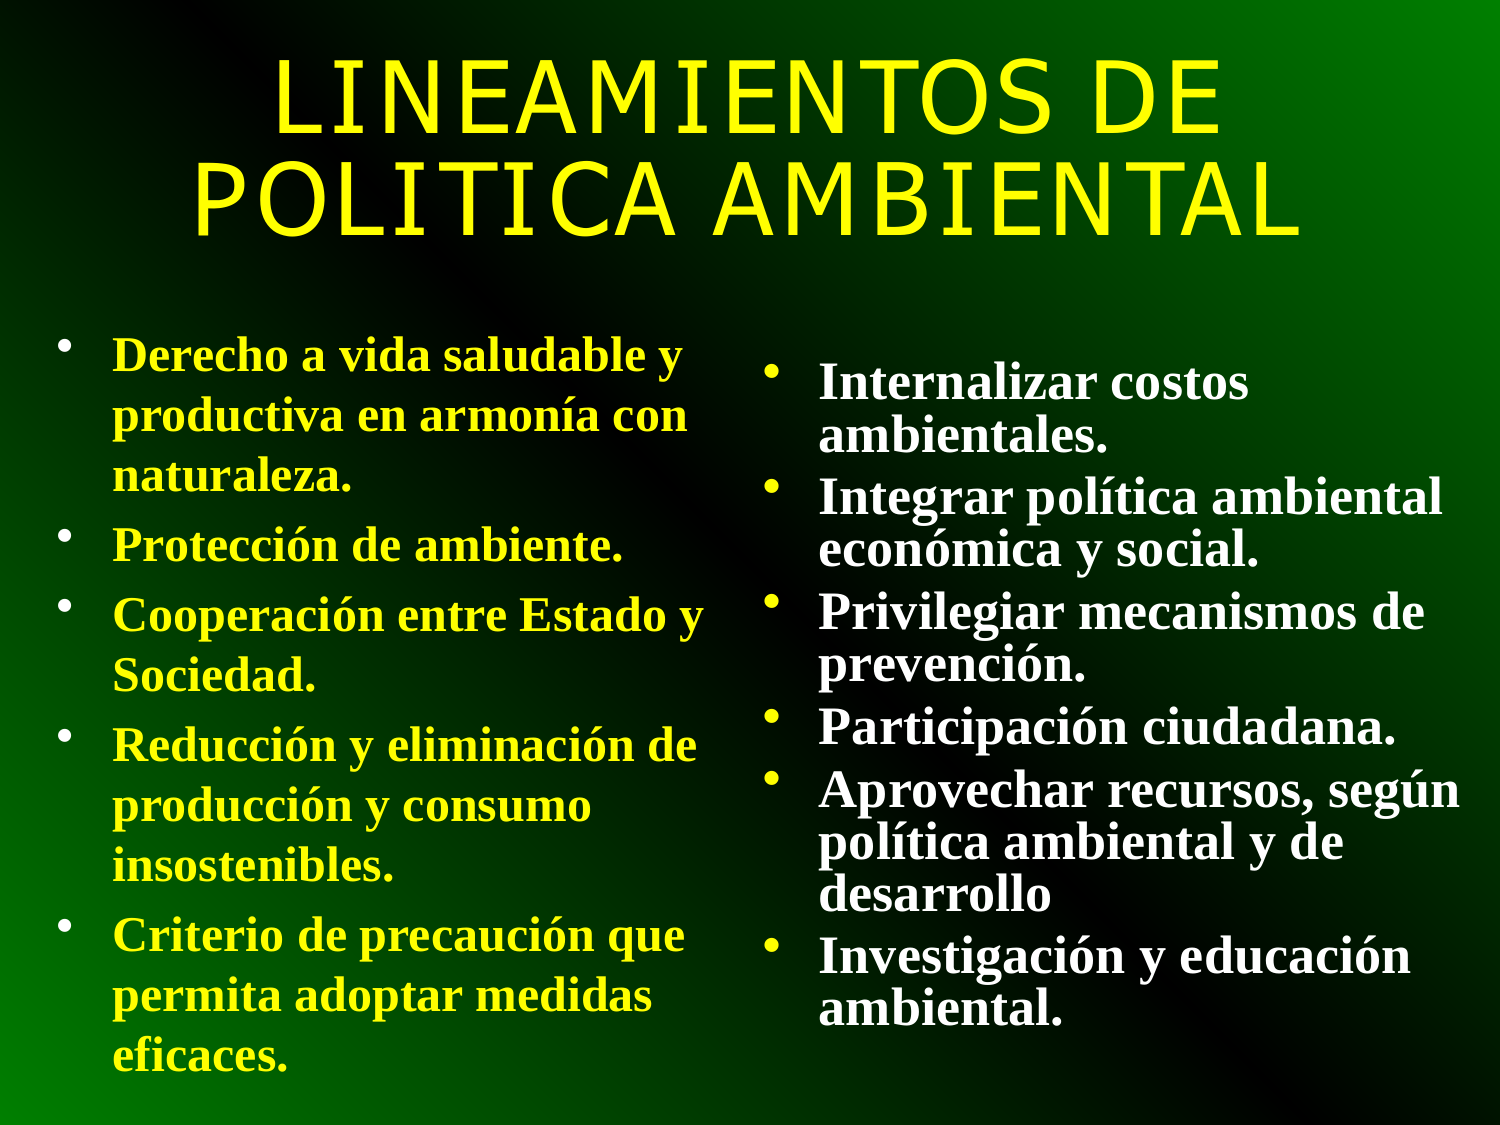

# LINEAMIENTOS DE POLITICA AMBIENTAL
Derecho a vida saludable y productiva en armonía con naturaleza.
Protección de ambiente.
Cooperación entre Estado y Sociedad.
Reducción y eliminación de producción y consumo insostenibles.
Criterio de precaución que permita adoptar medidas eficaces.
Internalizar costos ambientales.
Integrar política ambiental económica y social.
Privilegiar mecanismos de prevención.
Participación ciudadana.
Aprovechar recursos, según política ambiental y de desarrollo
Investigación y educación ambiental.